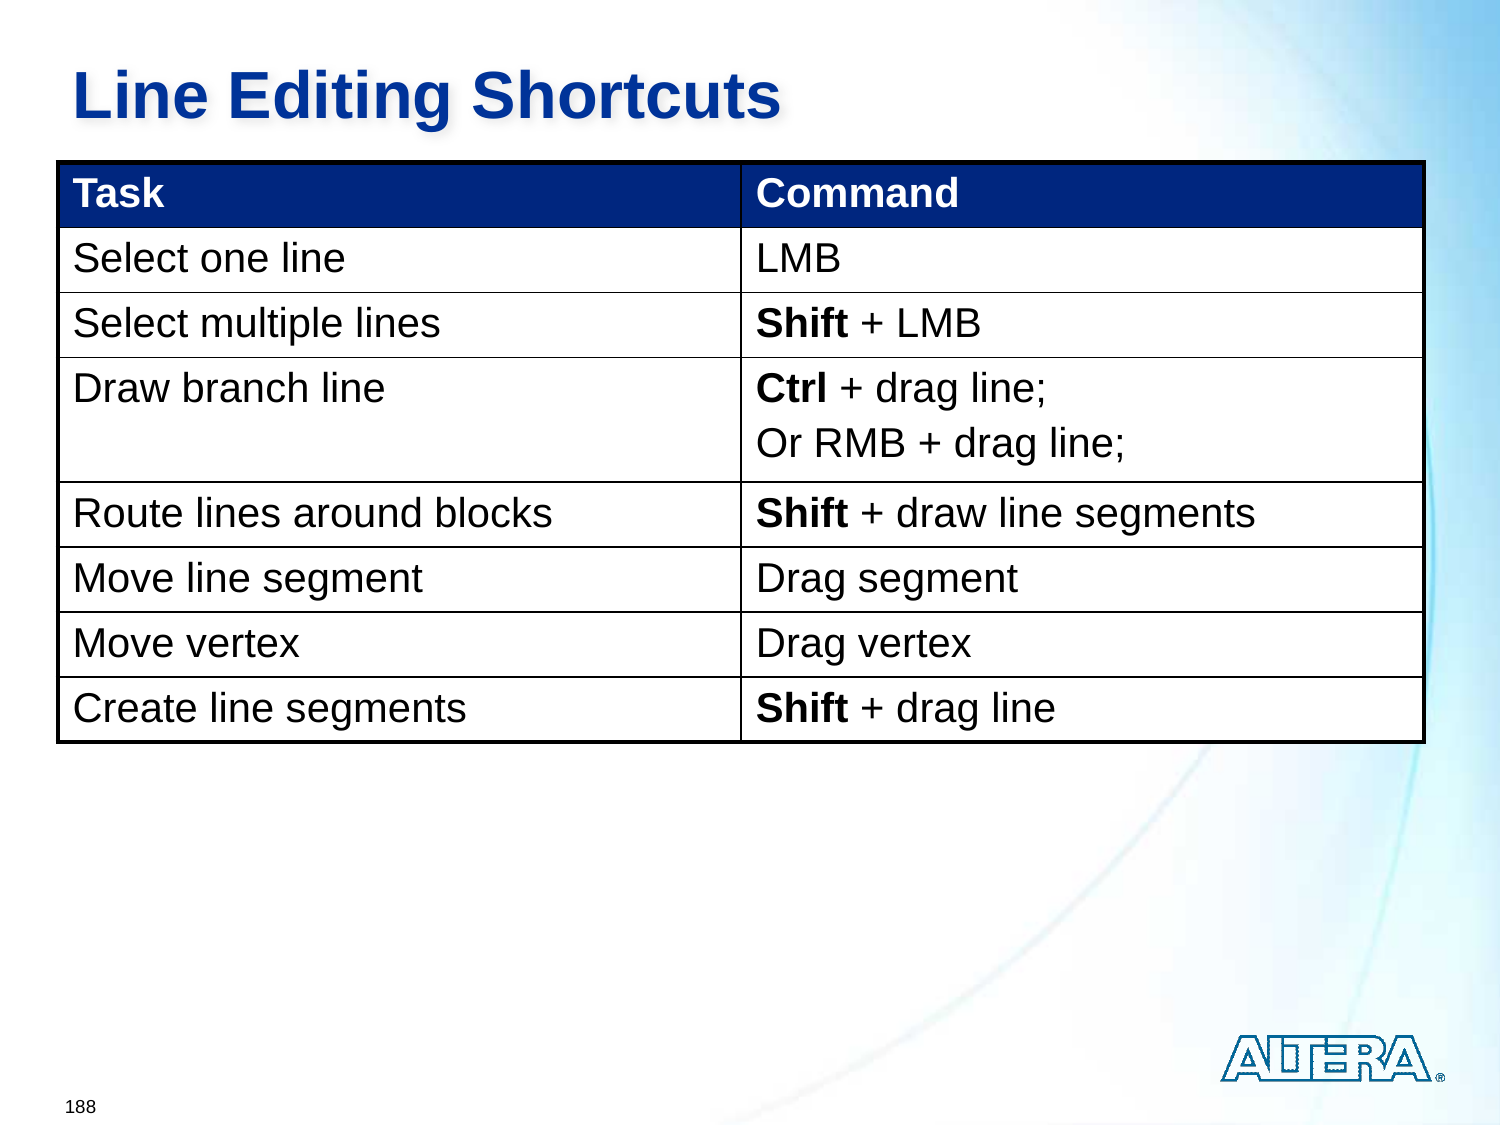

# Line Editing Shortcuts
| Task | Command |
| --- | --- |
| Select one line | LMB |
| Select multiple lines | Shift + LMB |
| Draw branch line | Ctrl + drag line; Or RMB + drag line; |
| Route lines around blocks | Shift + draw line segments |
| Move line segment | Drag segment |
| Move vertex | Drag vertex |
| Create line segments | Shift + drag line |